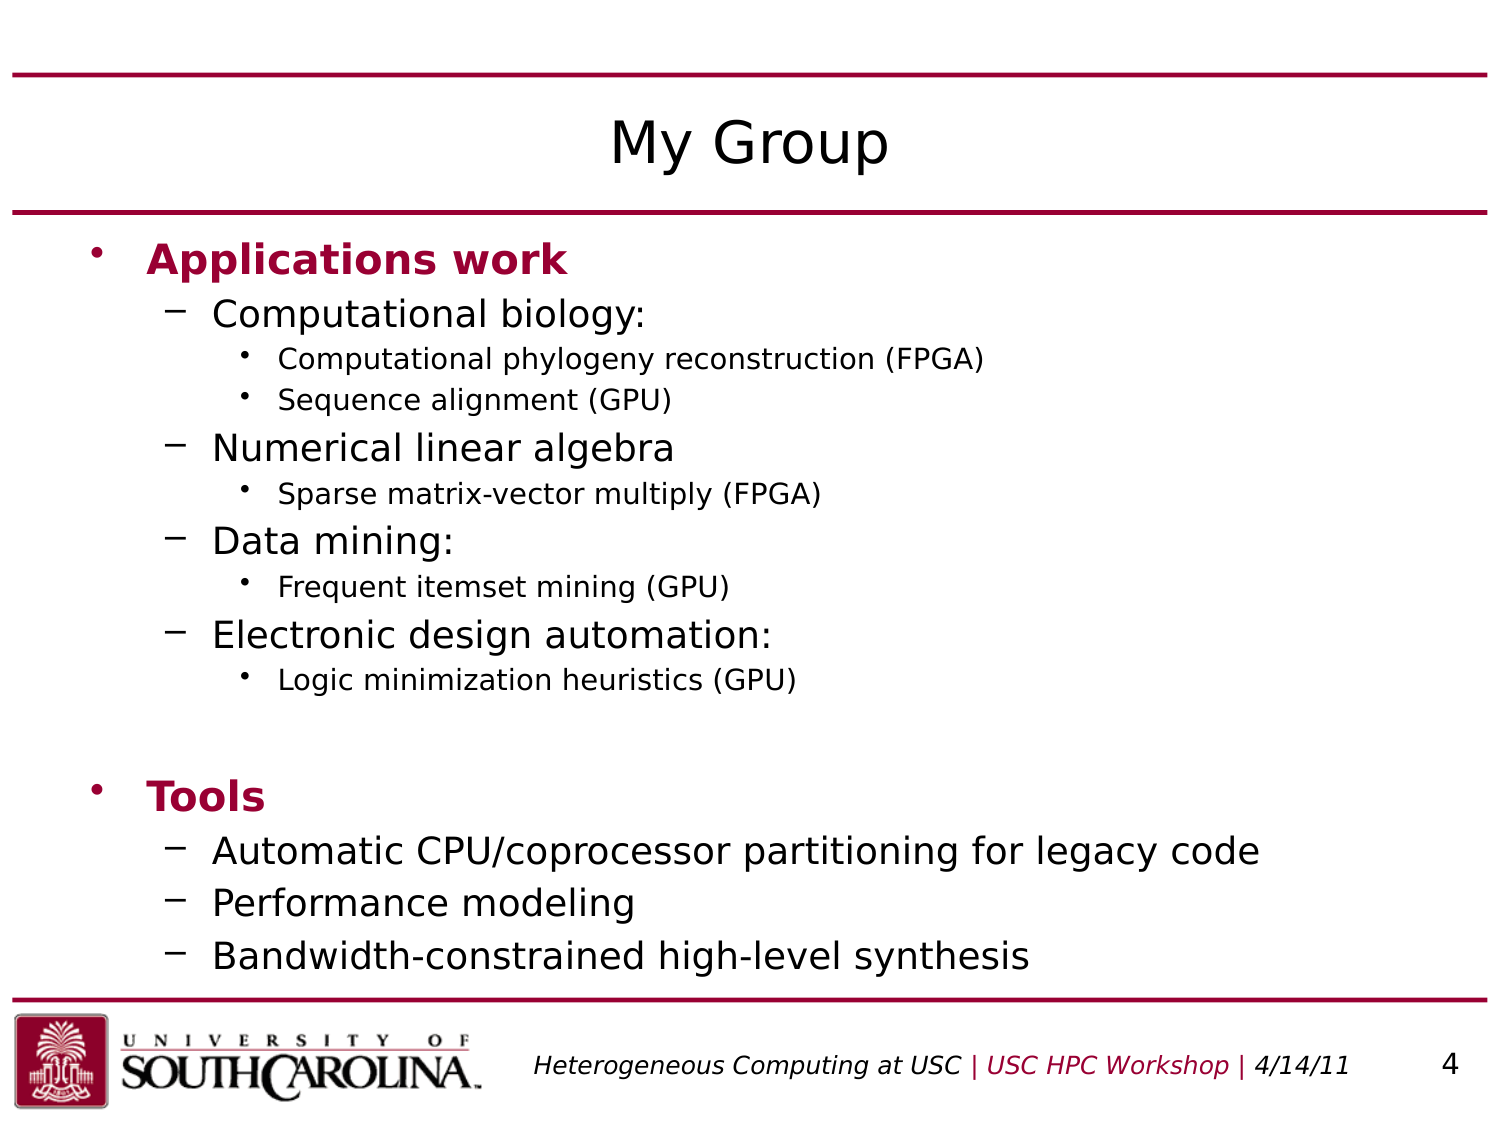

# My Group
Applications work
Computational biology:
Computational phylogeny reconstruction (FPGA)
Sequence alignment (GPU)
Numerical linear algebra
Sparse matrix-vector multiply (FPGA)
Data mining:
Frequent itemset mining (GPU)
Electronic design automation:
Logic minimization heuristics (GPU)

Tools
Automatic CPU/coprocessor partitioning for legacy code
Performance modeling
Bandwidth-constrained high-level synthesis
Heterogeneous Computing at USC | USC HPC Workshop | 4/14/11	 4